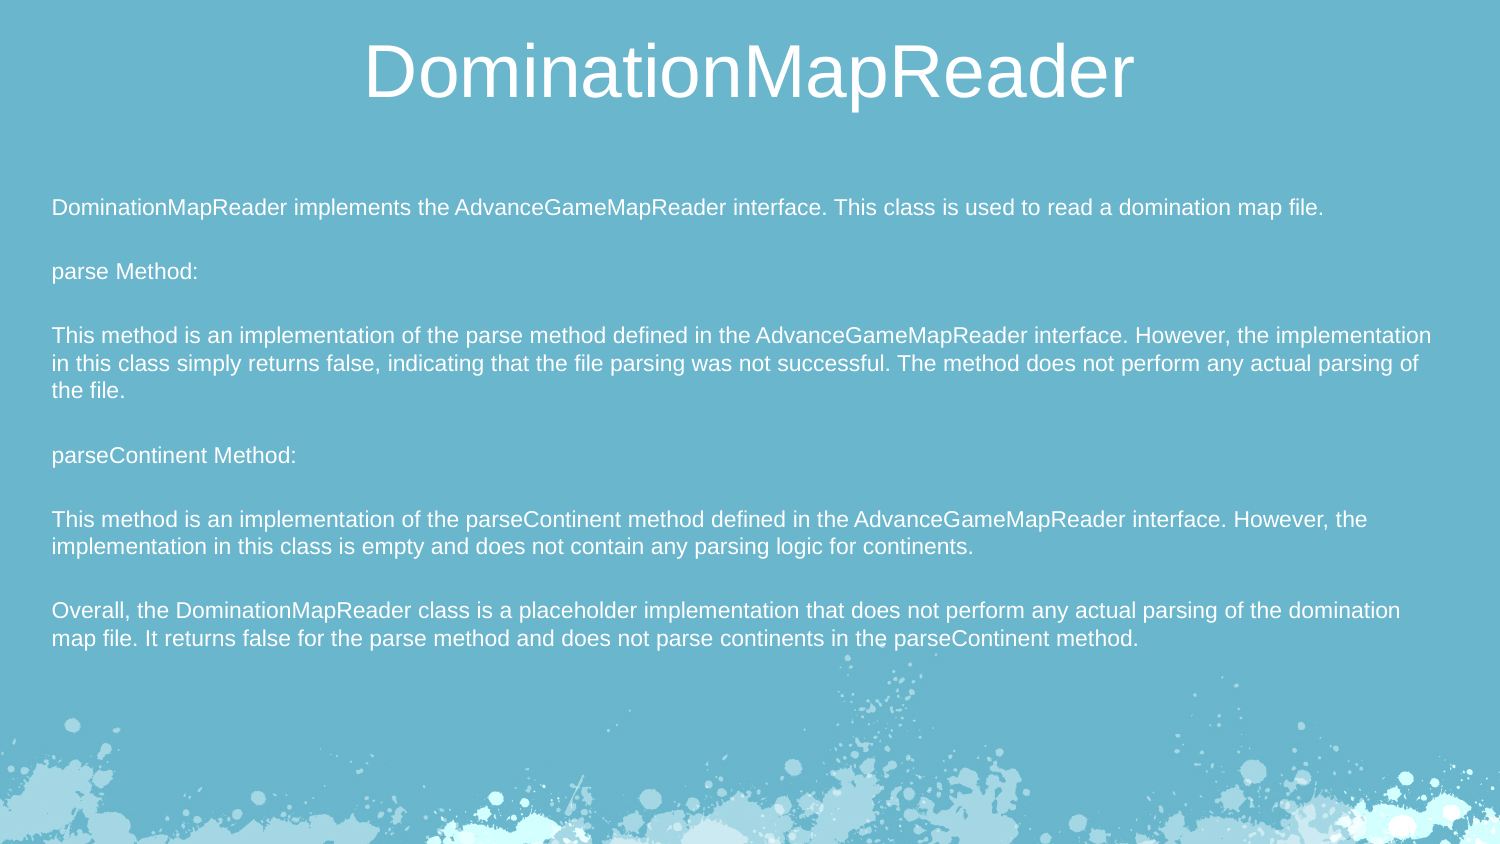

DominationMapReader
DominationMapReader implements the AdvanceGameMapReader interface. This class is used to read a domination map file.

parse Method:

This method is an implementation of the parse method defined in the AdvanceGameMapReader interface. However, the implementation
in this class simply returns false, indicating that the file parsing was not successful. The method does not perform any actual parsing of
the file.

parseContinent Method:

This method is an implementation of the parseContinent method defined in the AdvanceGameMapReader interface. However, the
implementation in this class is empty and does not contain any parsing logic for continents.

Overall, the DominationMapReader class is a placeholder implementation that does not perform any actual parsing of the domination map file. It returns false for the parse method and does not parse continents in the parseContinent method.